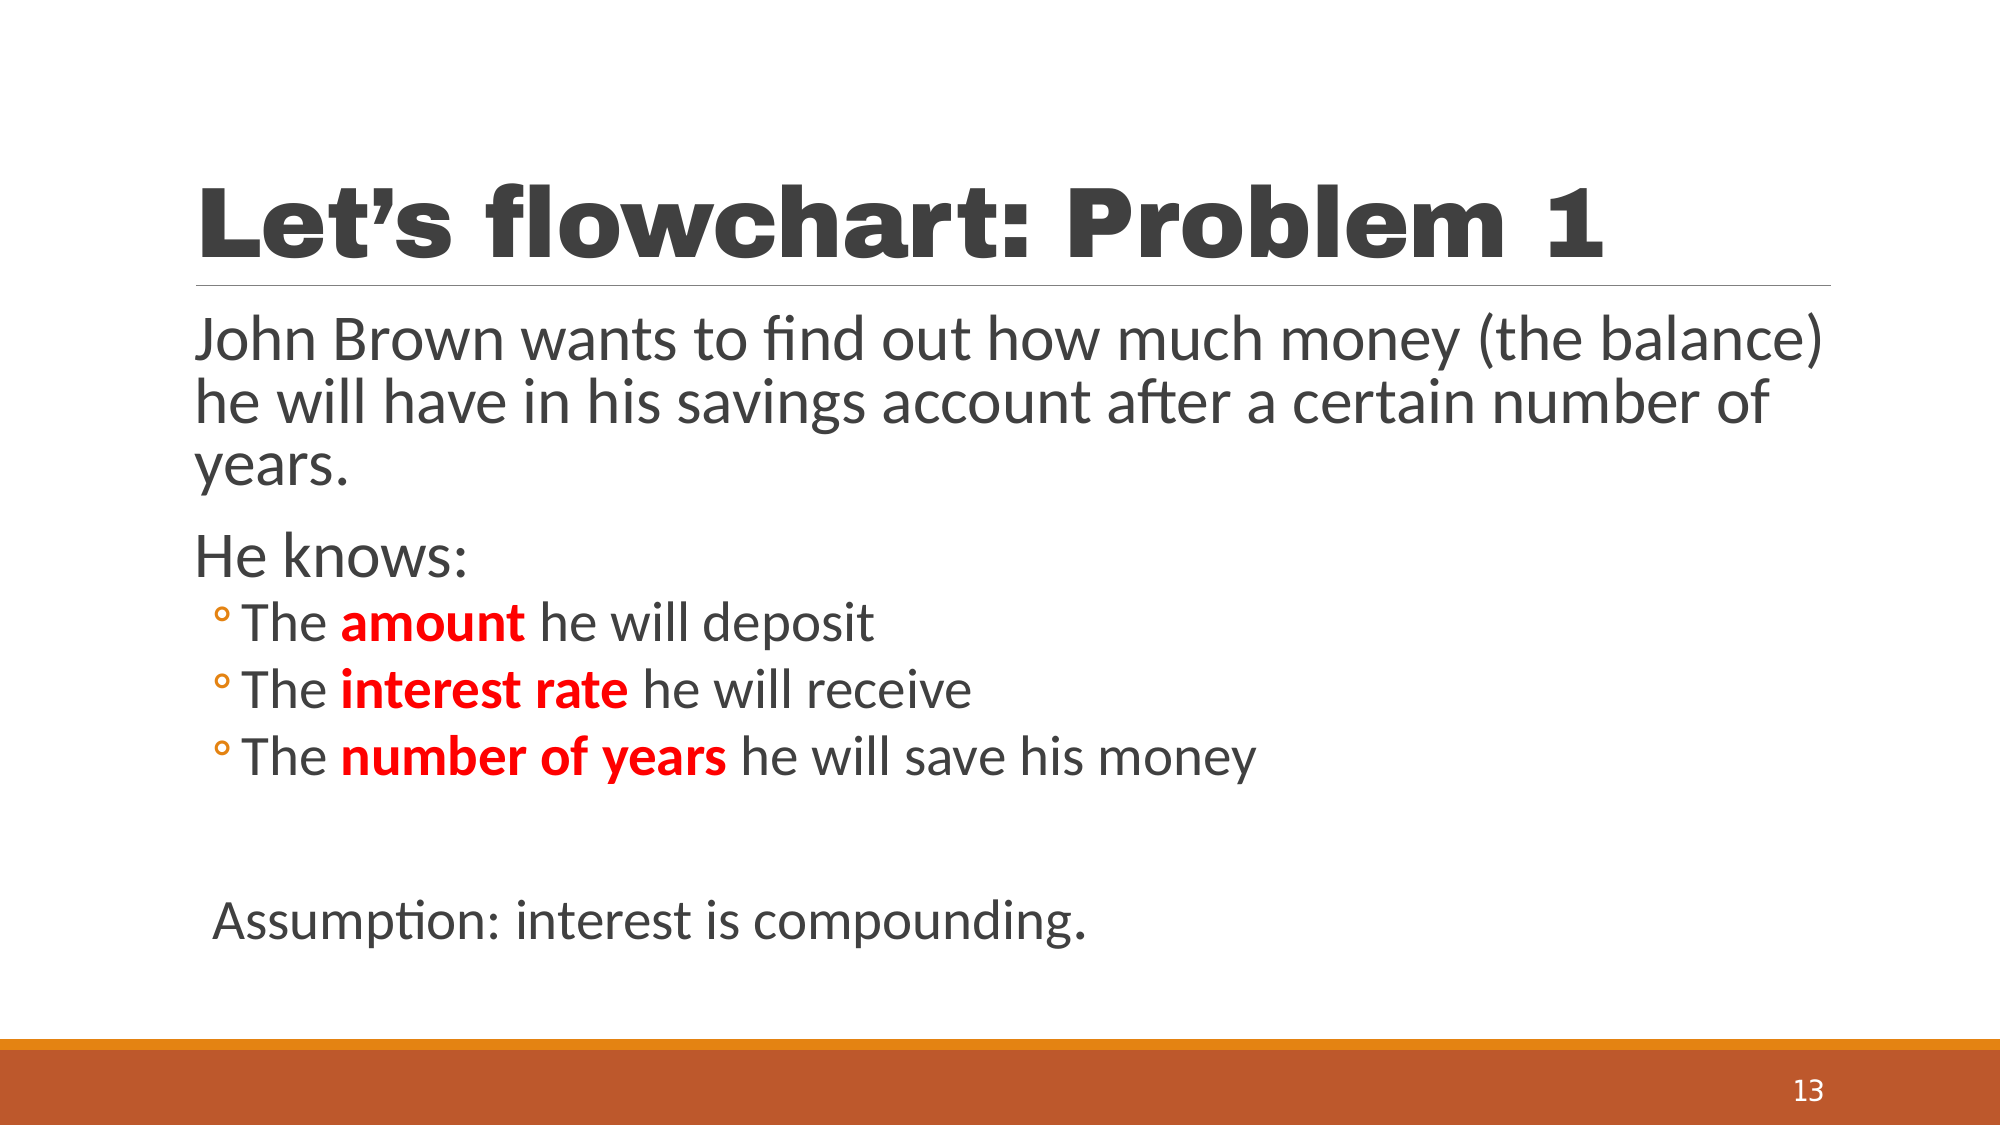

# Let’s flowchart: Problem 1
John Brown wants to find out how much money (the balance) he will have in his savings account after a certain number of years.
He knows:
The amount he will deposit
The interest rate he will receive
The number of years he will save his money

Assumption: interest is compounding.
13